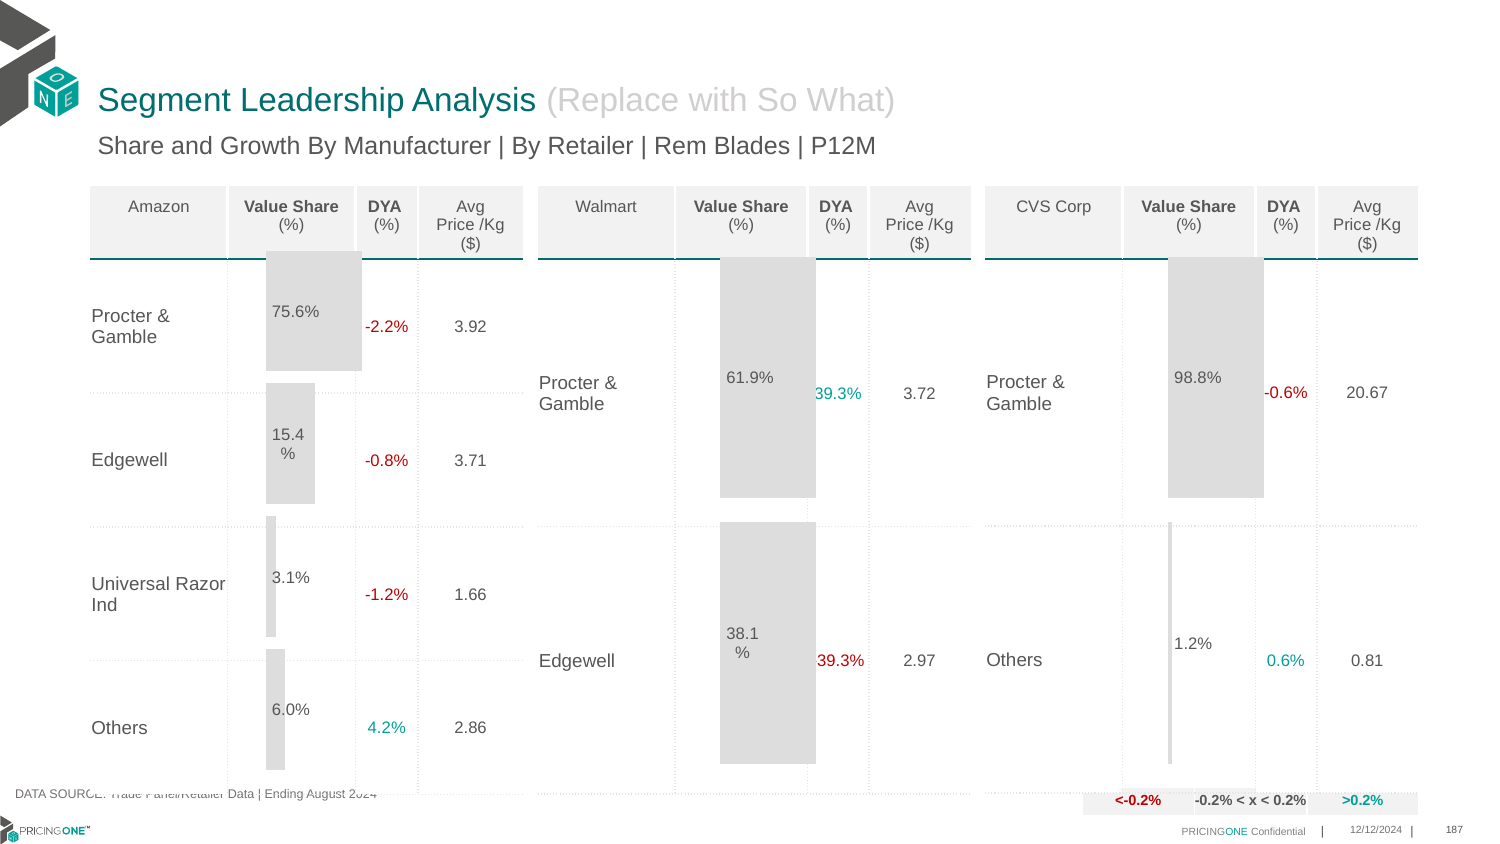

# Segment Leadership Analysis (Replace with So What)
Share and Growth By Manufacturer | By Retailer | Rem Blades | P12M
| Walmart | Value Share (%) | DYA (%) | Avg Price /Kg ($) |
| --- | --- | --- | --- |
| Procter & Gamble |  | 39.3% | 3.72 |
| Edgewell |  | -39.3% | 2.97 |
| Amazon | Value Share (%) | DYA (%) | Avg Price /Kg ($) |
| --- | --- | --- | --- |
| Procter & Gamble |  | -2.2% | 3.92 |
| Edgewell |  | -0.8% | 3.71 |
| Universal Razor Ind |  | -1.2% | 1.66 |
| Others |  | 4.2% | 2.86 |
| CVS Corp | Value Share (%) | DYA (%) | Avg Price /Kg ($) |
| --- | --- | --- | --- |
| Procter & Gamble |  | -0.6% | 20.67 |
| Others |  | 0.6% | 0.81 |

### Chart

| Category | Amazon | Rem Blades |
|---|---|
|  | 0.7559059525753663 |

### Chart

| Category | Walmart | Rem Blades |
|---|---|
|  | 0.6187019811959954 |

### Chart

| Category | CVS Corp | Rem Blades |
|---|---|
|  | 0.9880240822447782 |
DATA SOURCE: Trade Panel/Retailer Data | Ending August 2024
| <-0.2% | -0.2% < x < 0.2% | >0.2% |
| --- | --- | --- |

12/12/2024
187